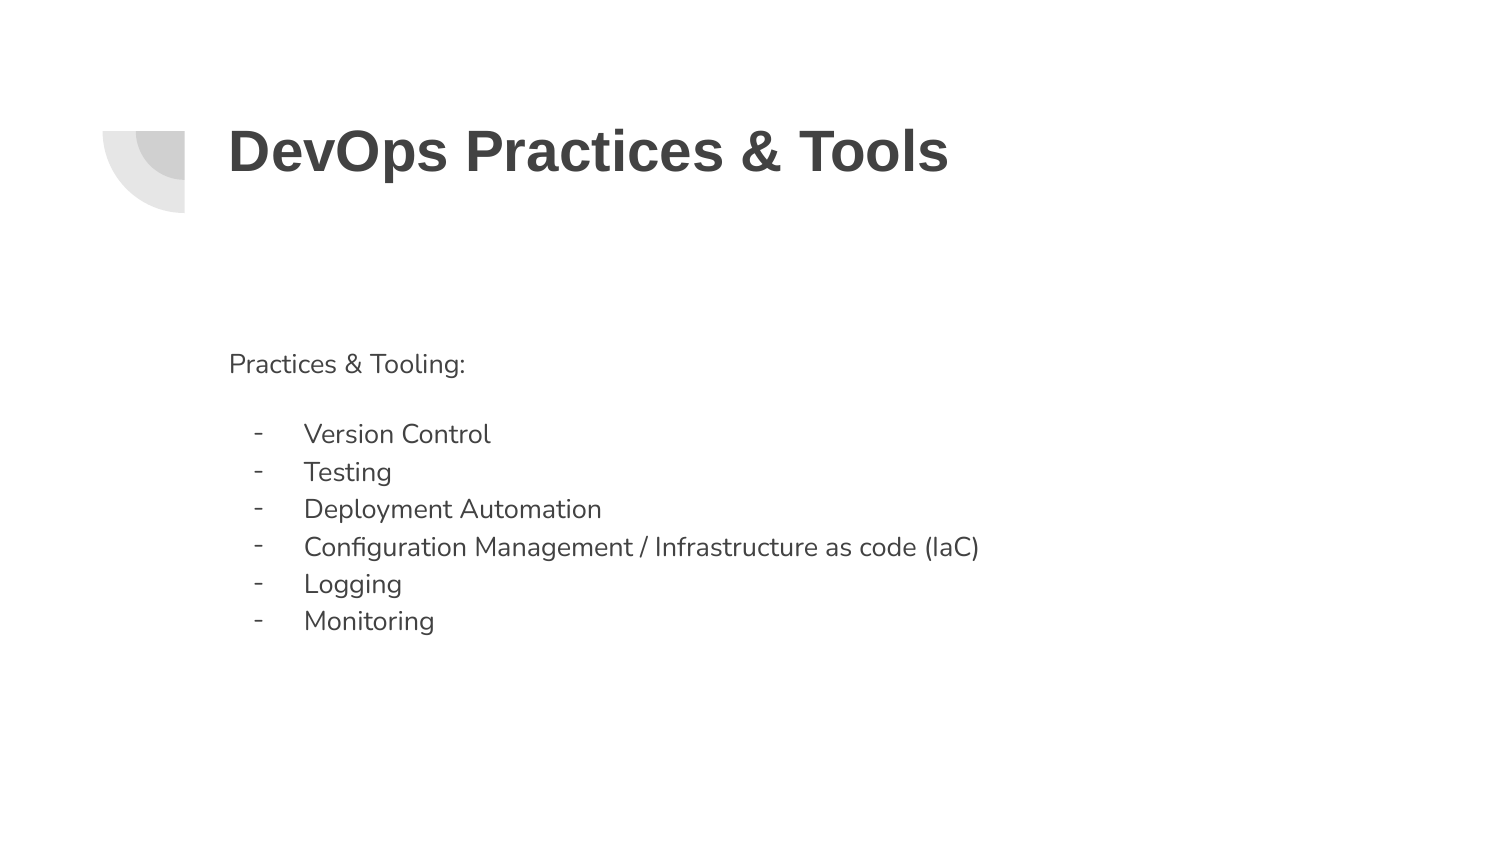

# DevOps Practices & Tools
Practices & Tooling:
Version Control
Testing
Deployment Automation
Configuration Management / Infrastructure as code (IaC)
Logging
Monitoring